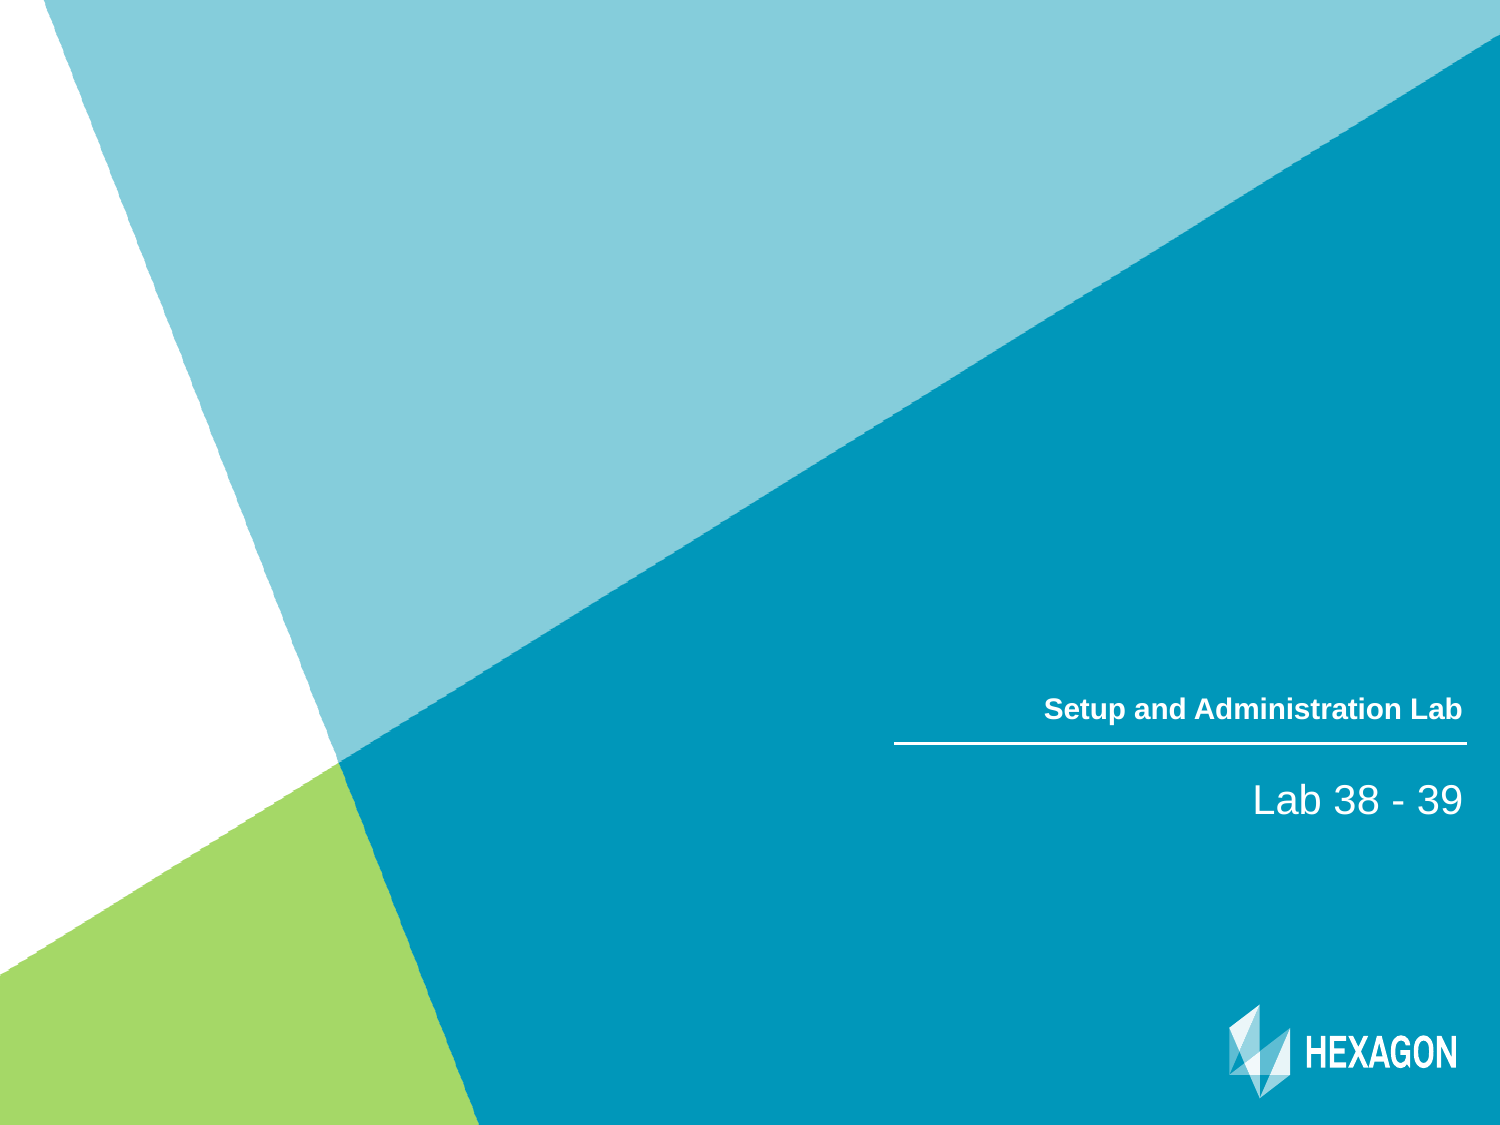

# Setup and Administration Lab
Lab 38 - 39